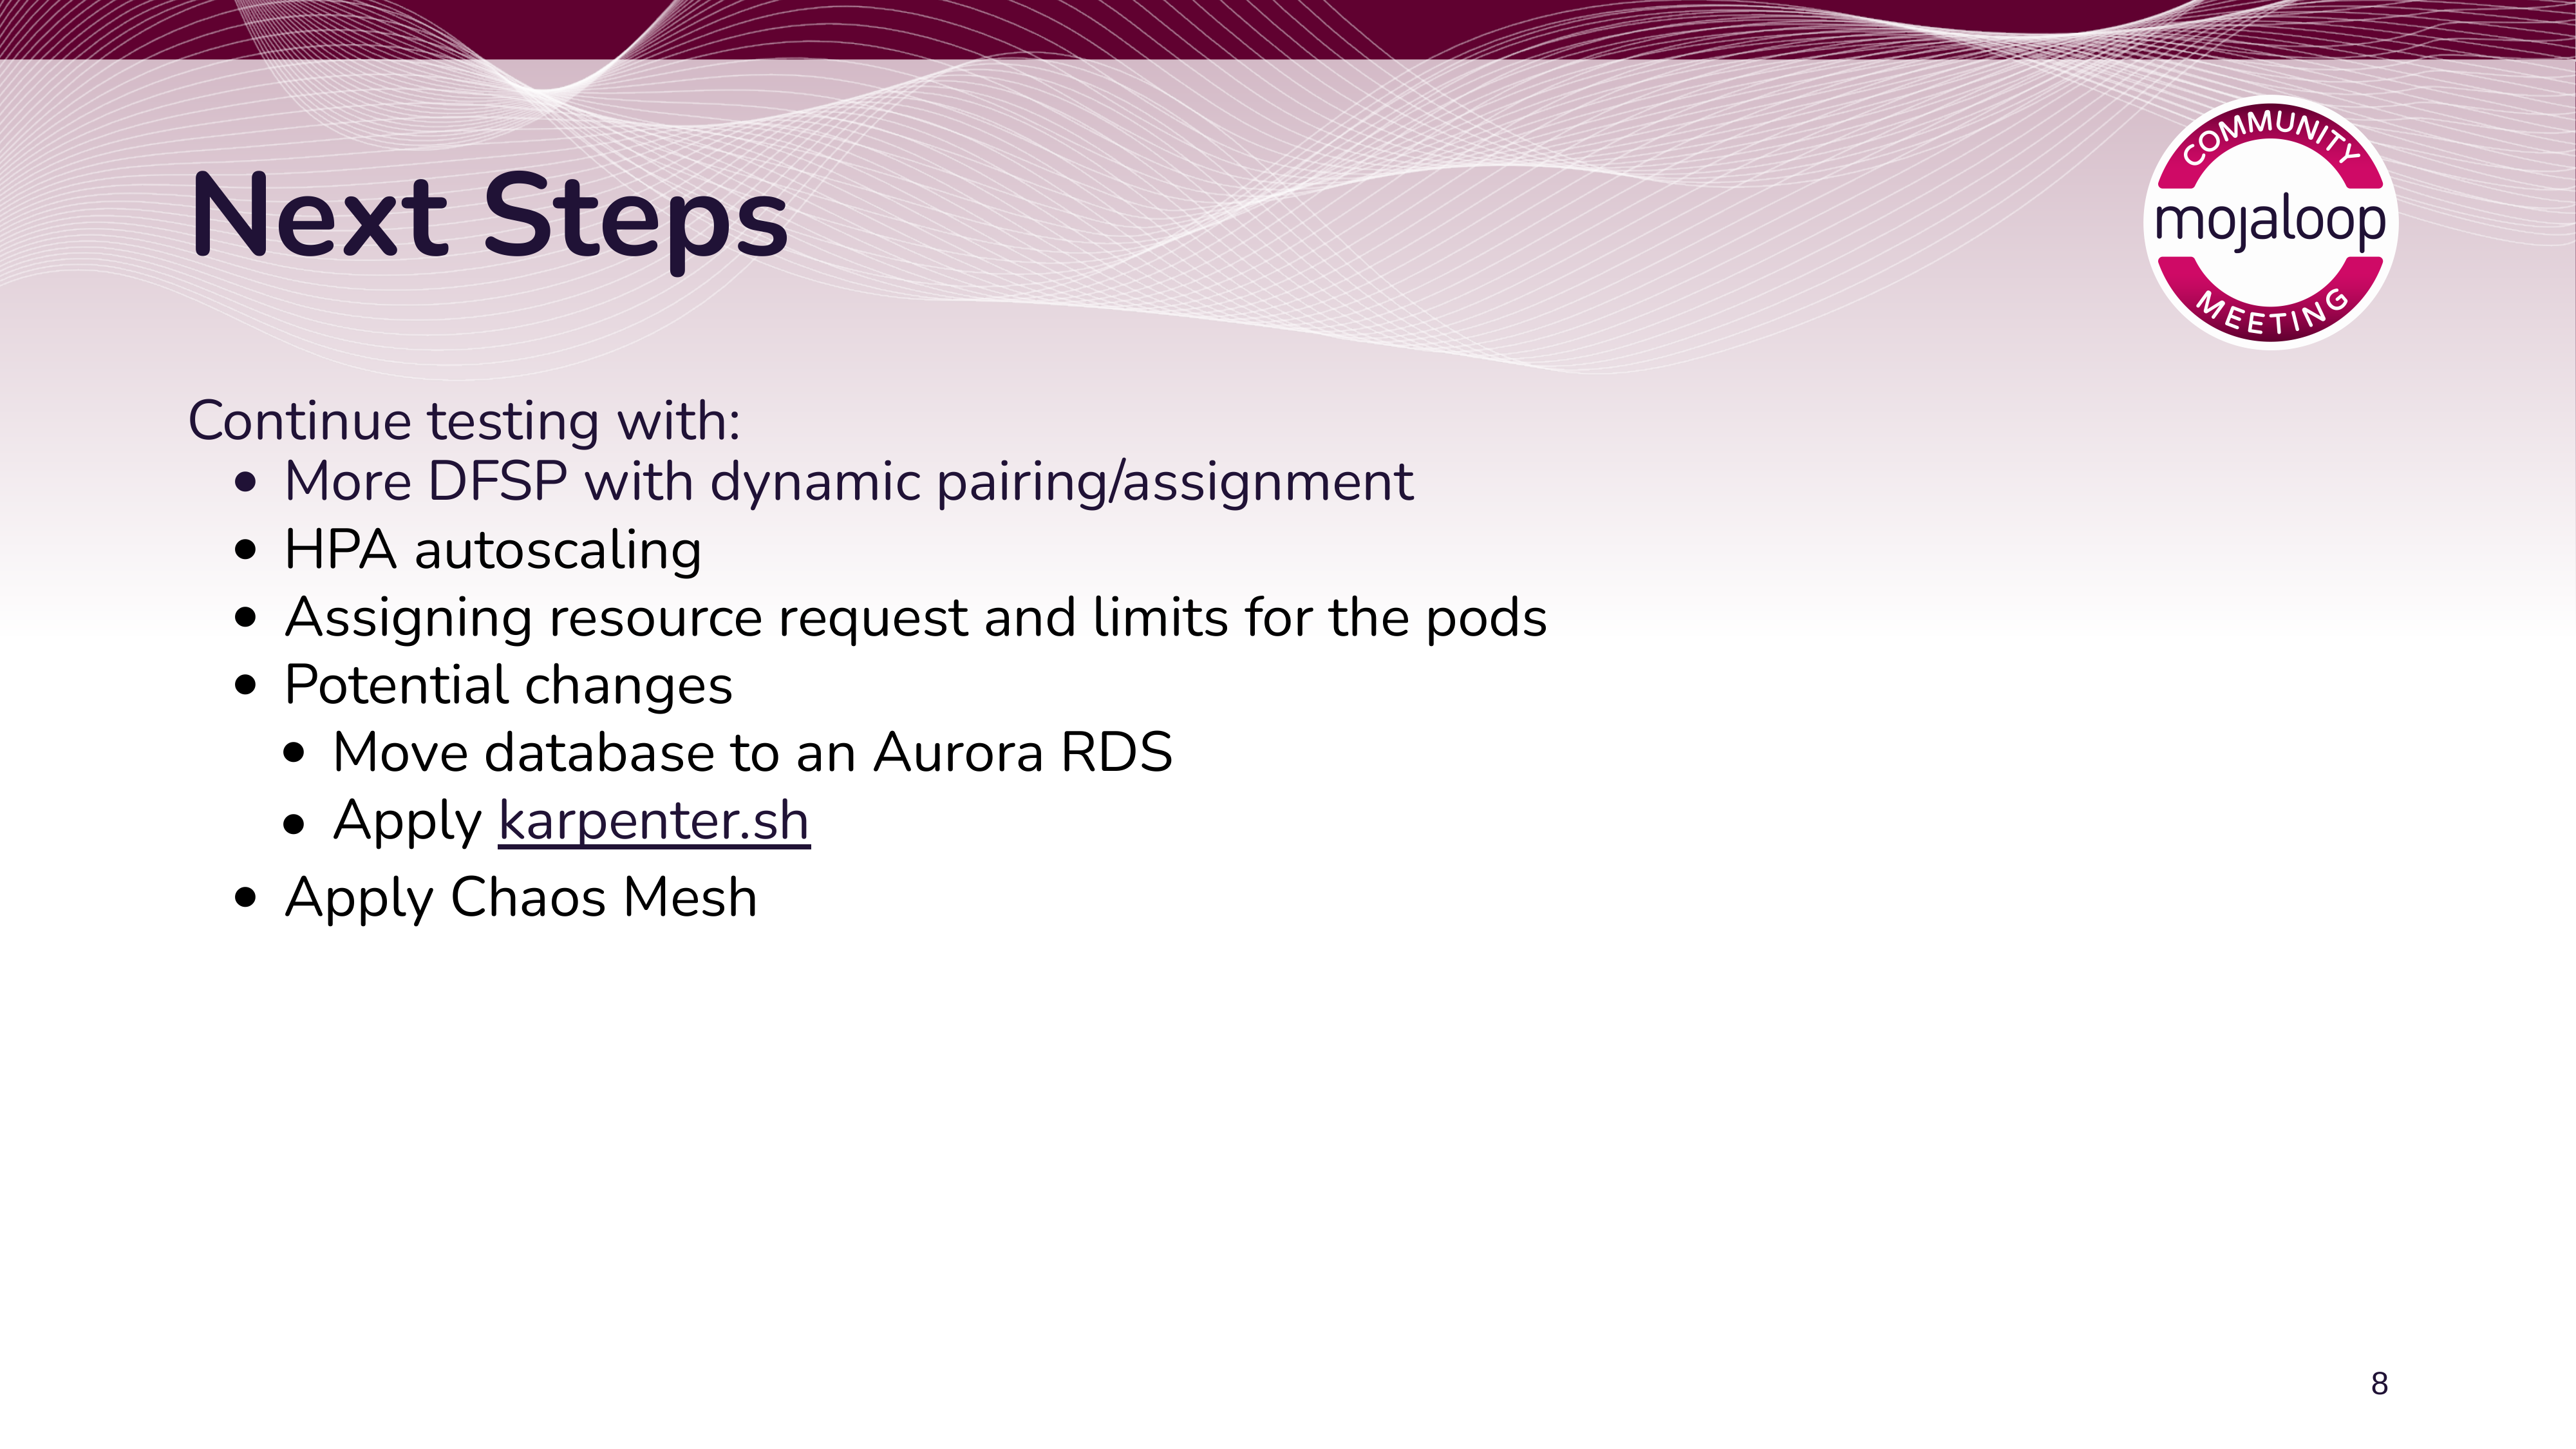

# Next Steps
Continue testing with:
More DFSP with dynamic pairing/assignment
HPA autoscaling
Assigning resource request and limits for the pods
Potential changes
Move database to an Aurora RDS
Apply karpenter.sh
Apply Chaos Mesh
8